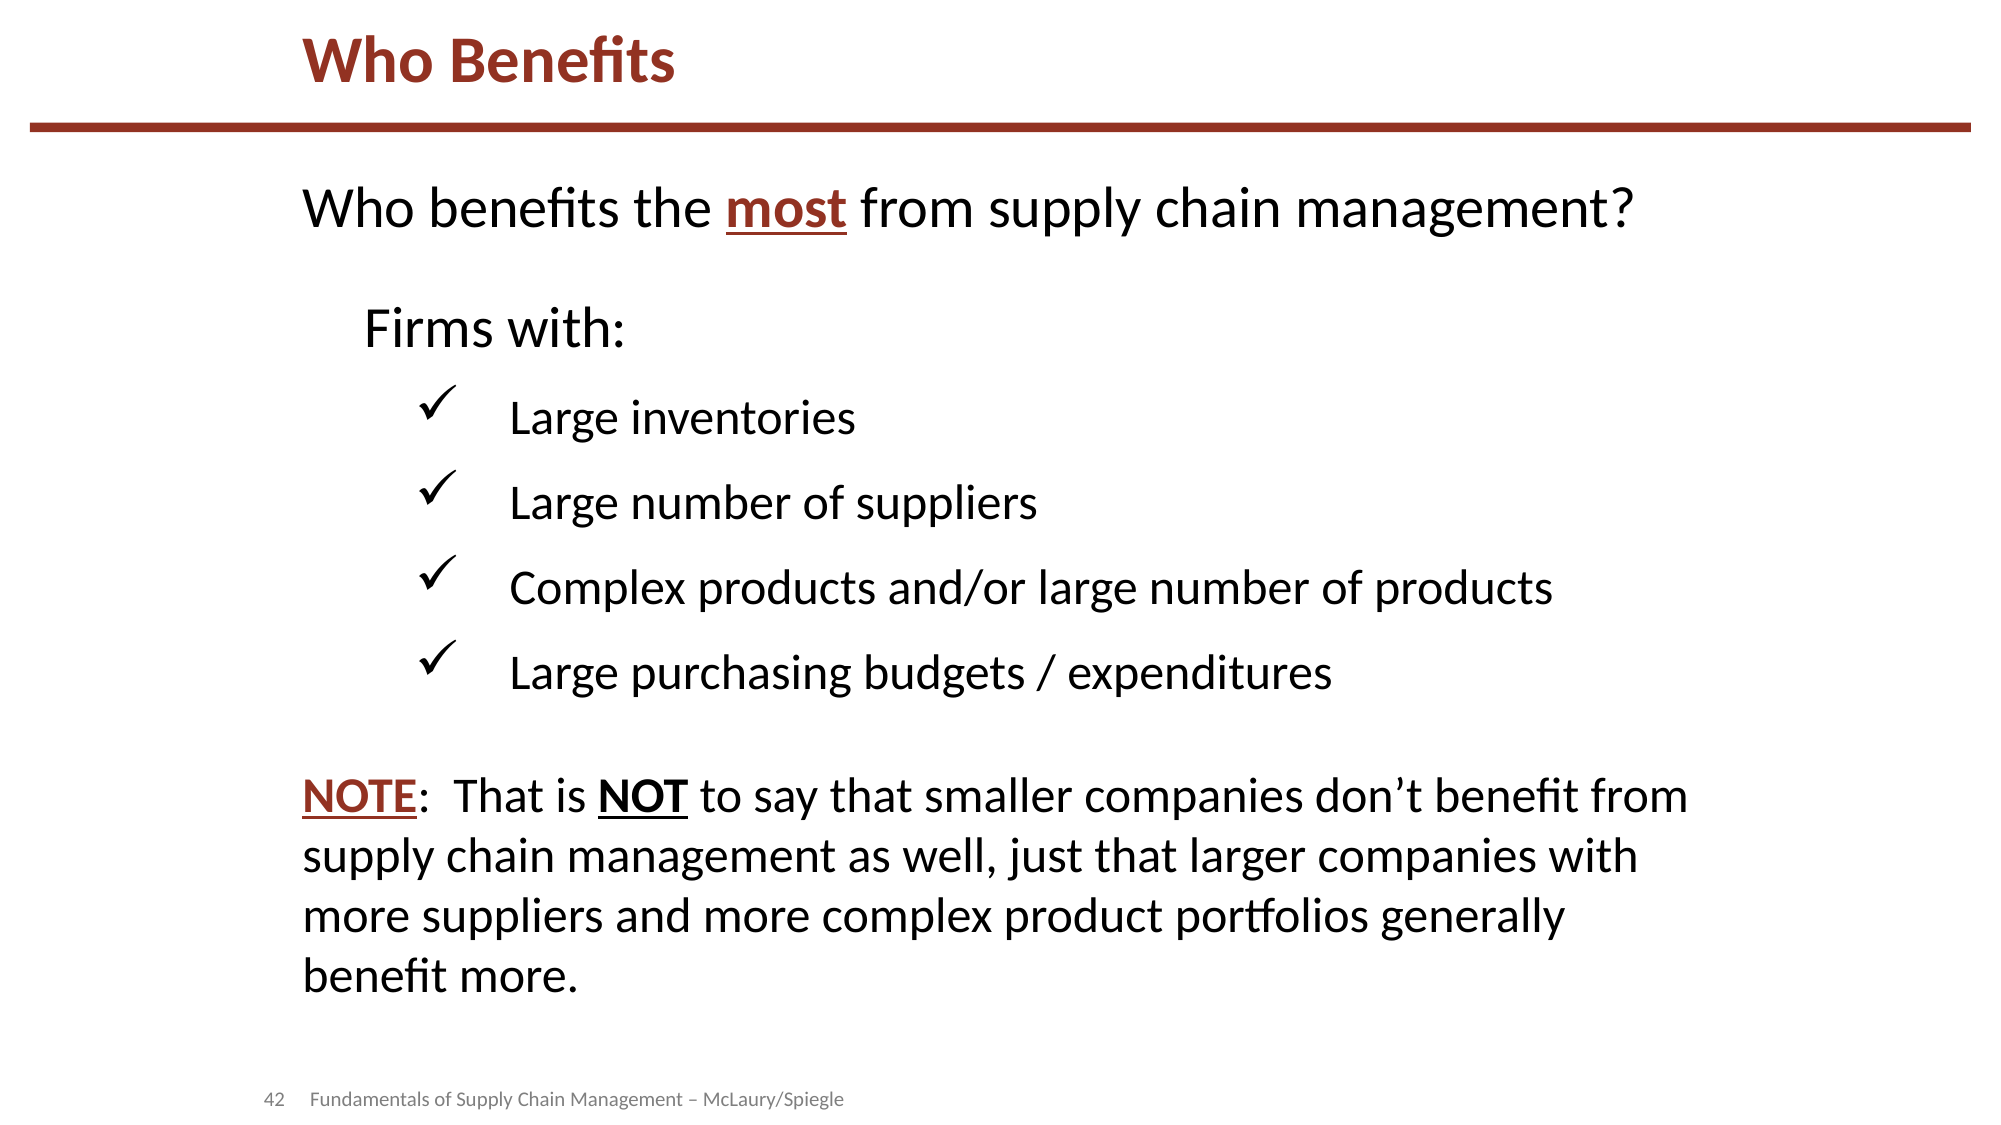

# Who Benefits
Who benefits the most from supply chain management?
Firms with:
Large inventories
Large number of suppliers
Complex products and/or large number of products
Large purchasing budgets / expenditures
NOTE:  That is NOT to say that smaller companies don’t benefit from supply chain management as well, just that larger companies with more suppliers and more complex product portfolios generally benefit more.
42
Fundamentals of Supply Chain Management – McLaury/Spiegle